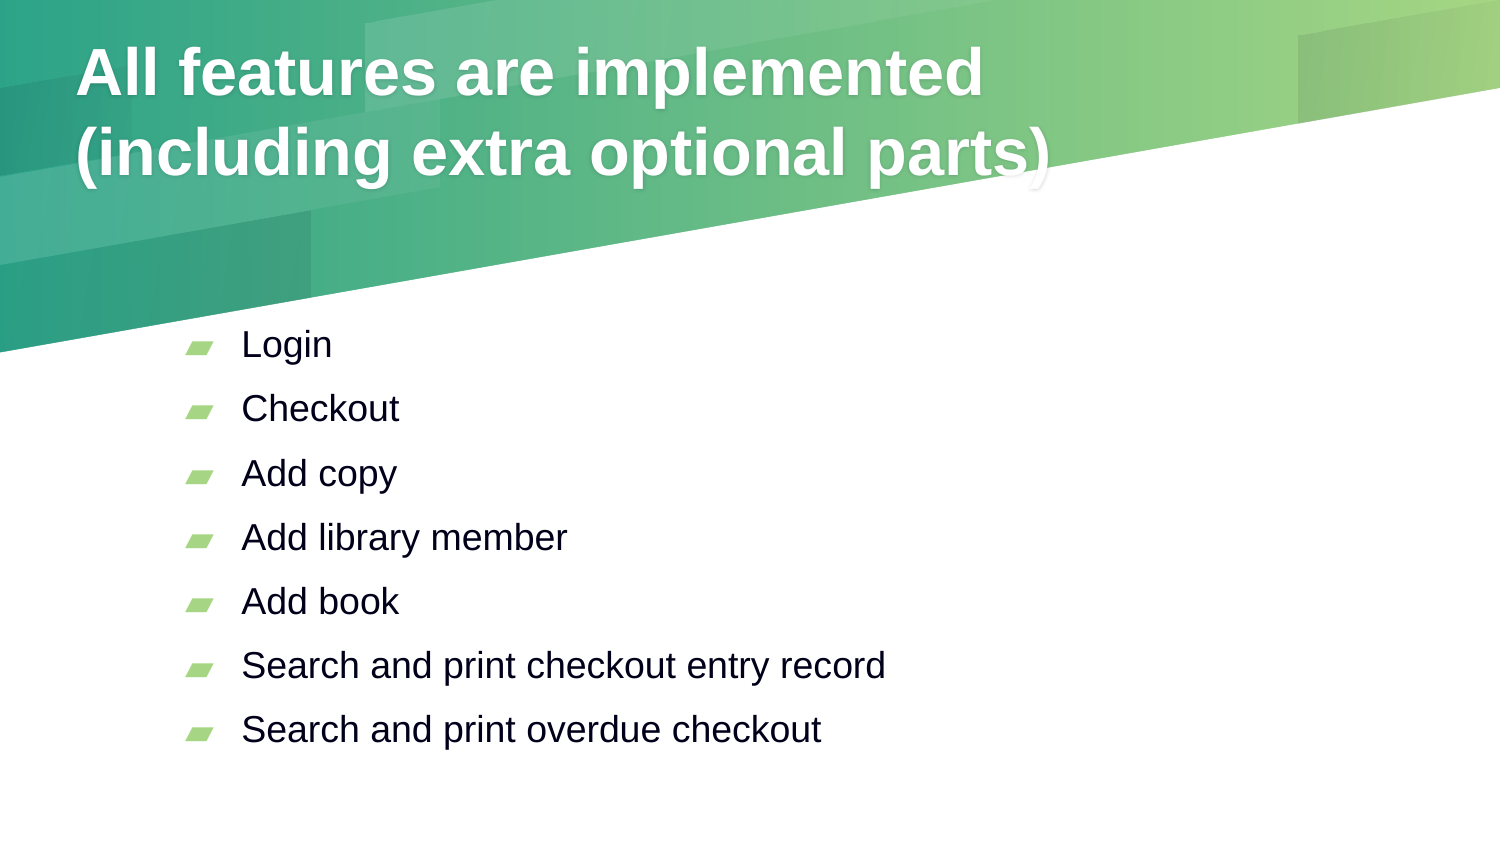

# All features are implemented (including extra optional parts)
Login
Checkout
Add copy
Add library member
Add book
Search and print checkout entry record
Search and print overdue checkout

3